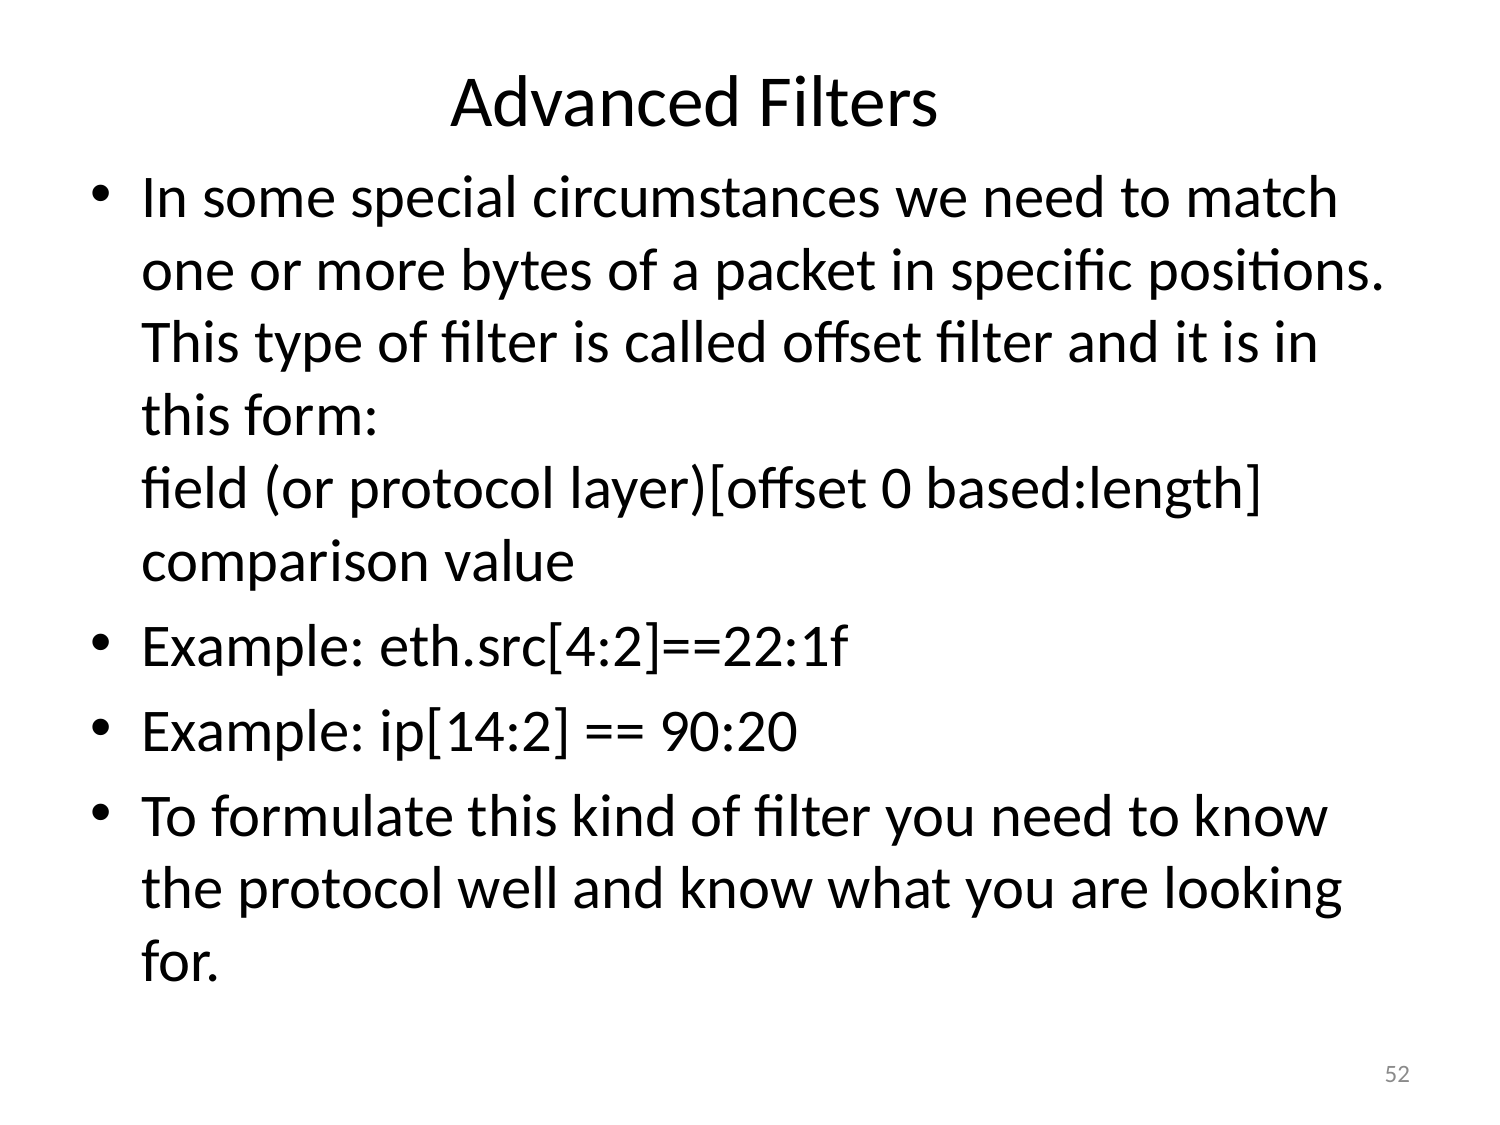

# Advanced Filters
In some special circumstances we need to match one or more bytes of a packet in specific positions. This type of filter is called offset filter and it is in this form:
field (or protocol layer)[offset 0 based:length] comparison value
Example: eth.src[4:2]==22:1f
Example: ip[14:2] == 90:20
To formulate this kind of filter you need to know the protocol well and know what you are looking for.

52